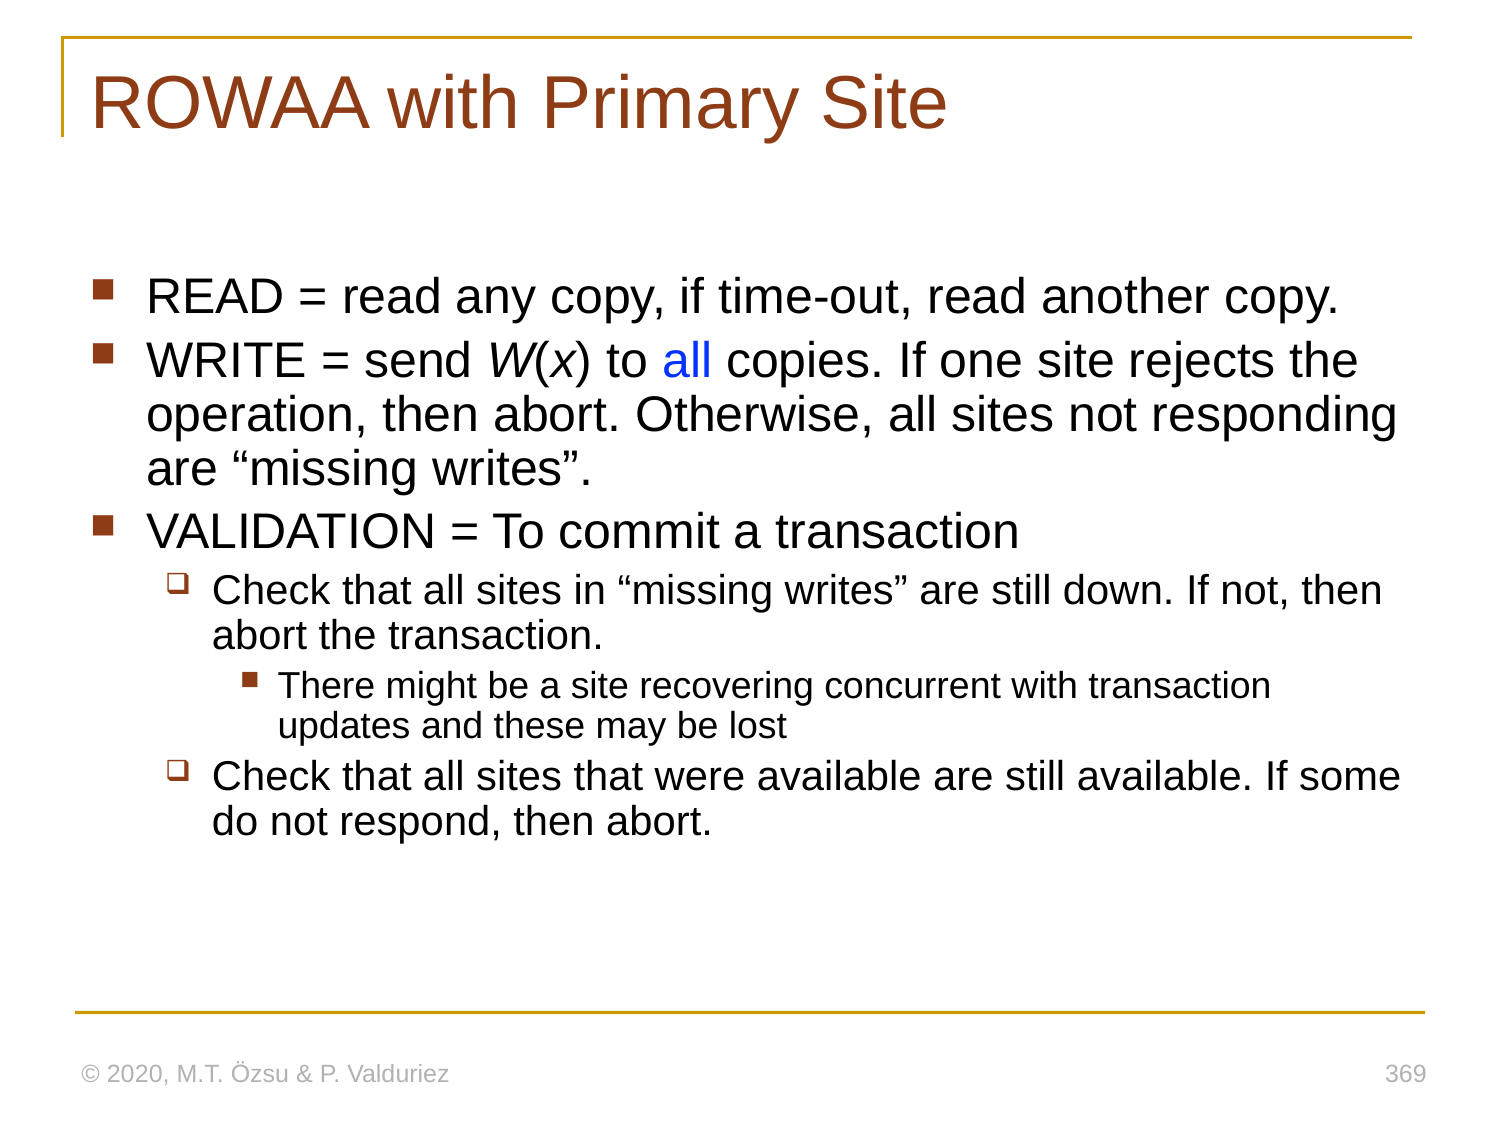

# ROWAA with Primary Site
READ = read any copy, if time-out, read another copy.
WRITE = send W(x) to all copies. If one site rejects the operation, then abort. Otherwise, all sites not responding are “missing writes”.
VALIDATION = To commit a transaction
Check that all sites in “missing writes” are still down. If not, then abort the transaction.
There might be a site recovering concurrent with transaction updates and these may be lost
Check that all sites that were available are still available. If some do not respond, then abort.
© 2020, M.T. Özsu & P. Valduriez
369